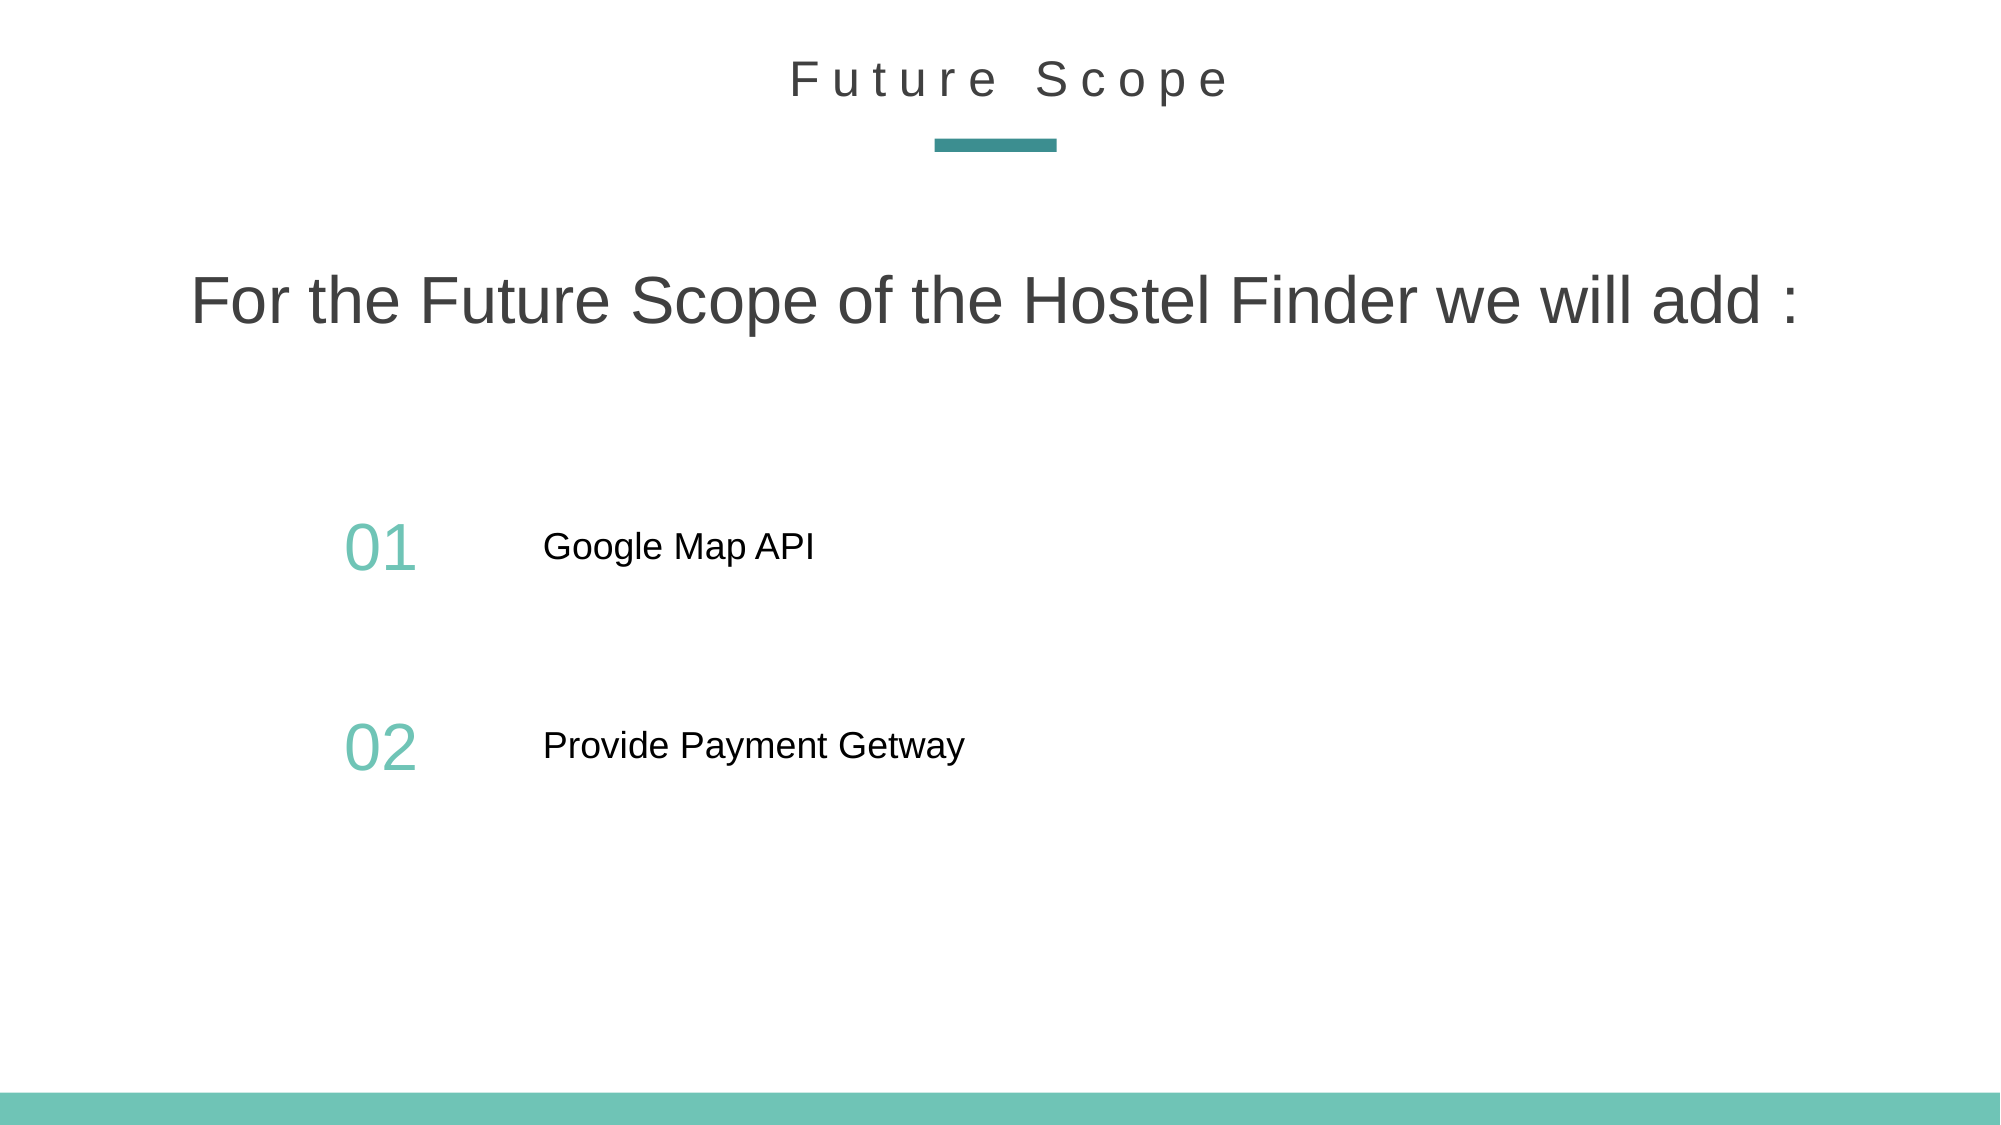

Future Scope

For the Future Scope of the Hostel Finder we will add :
01
Google Map API
02
Provide Payment Getway